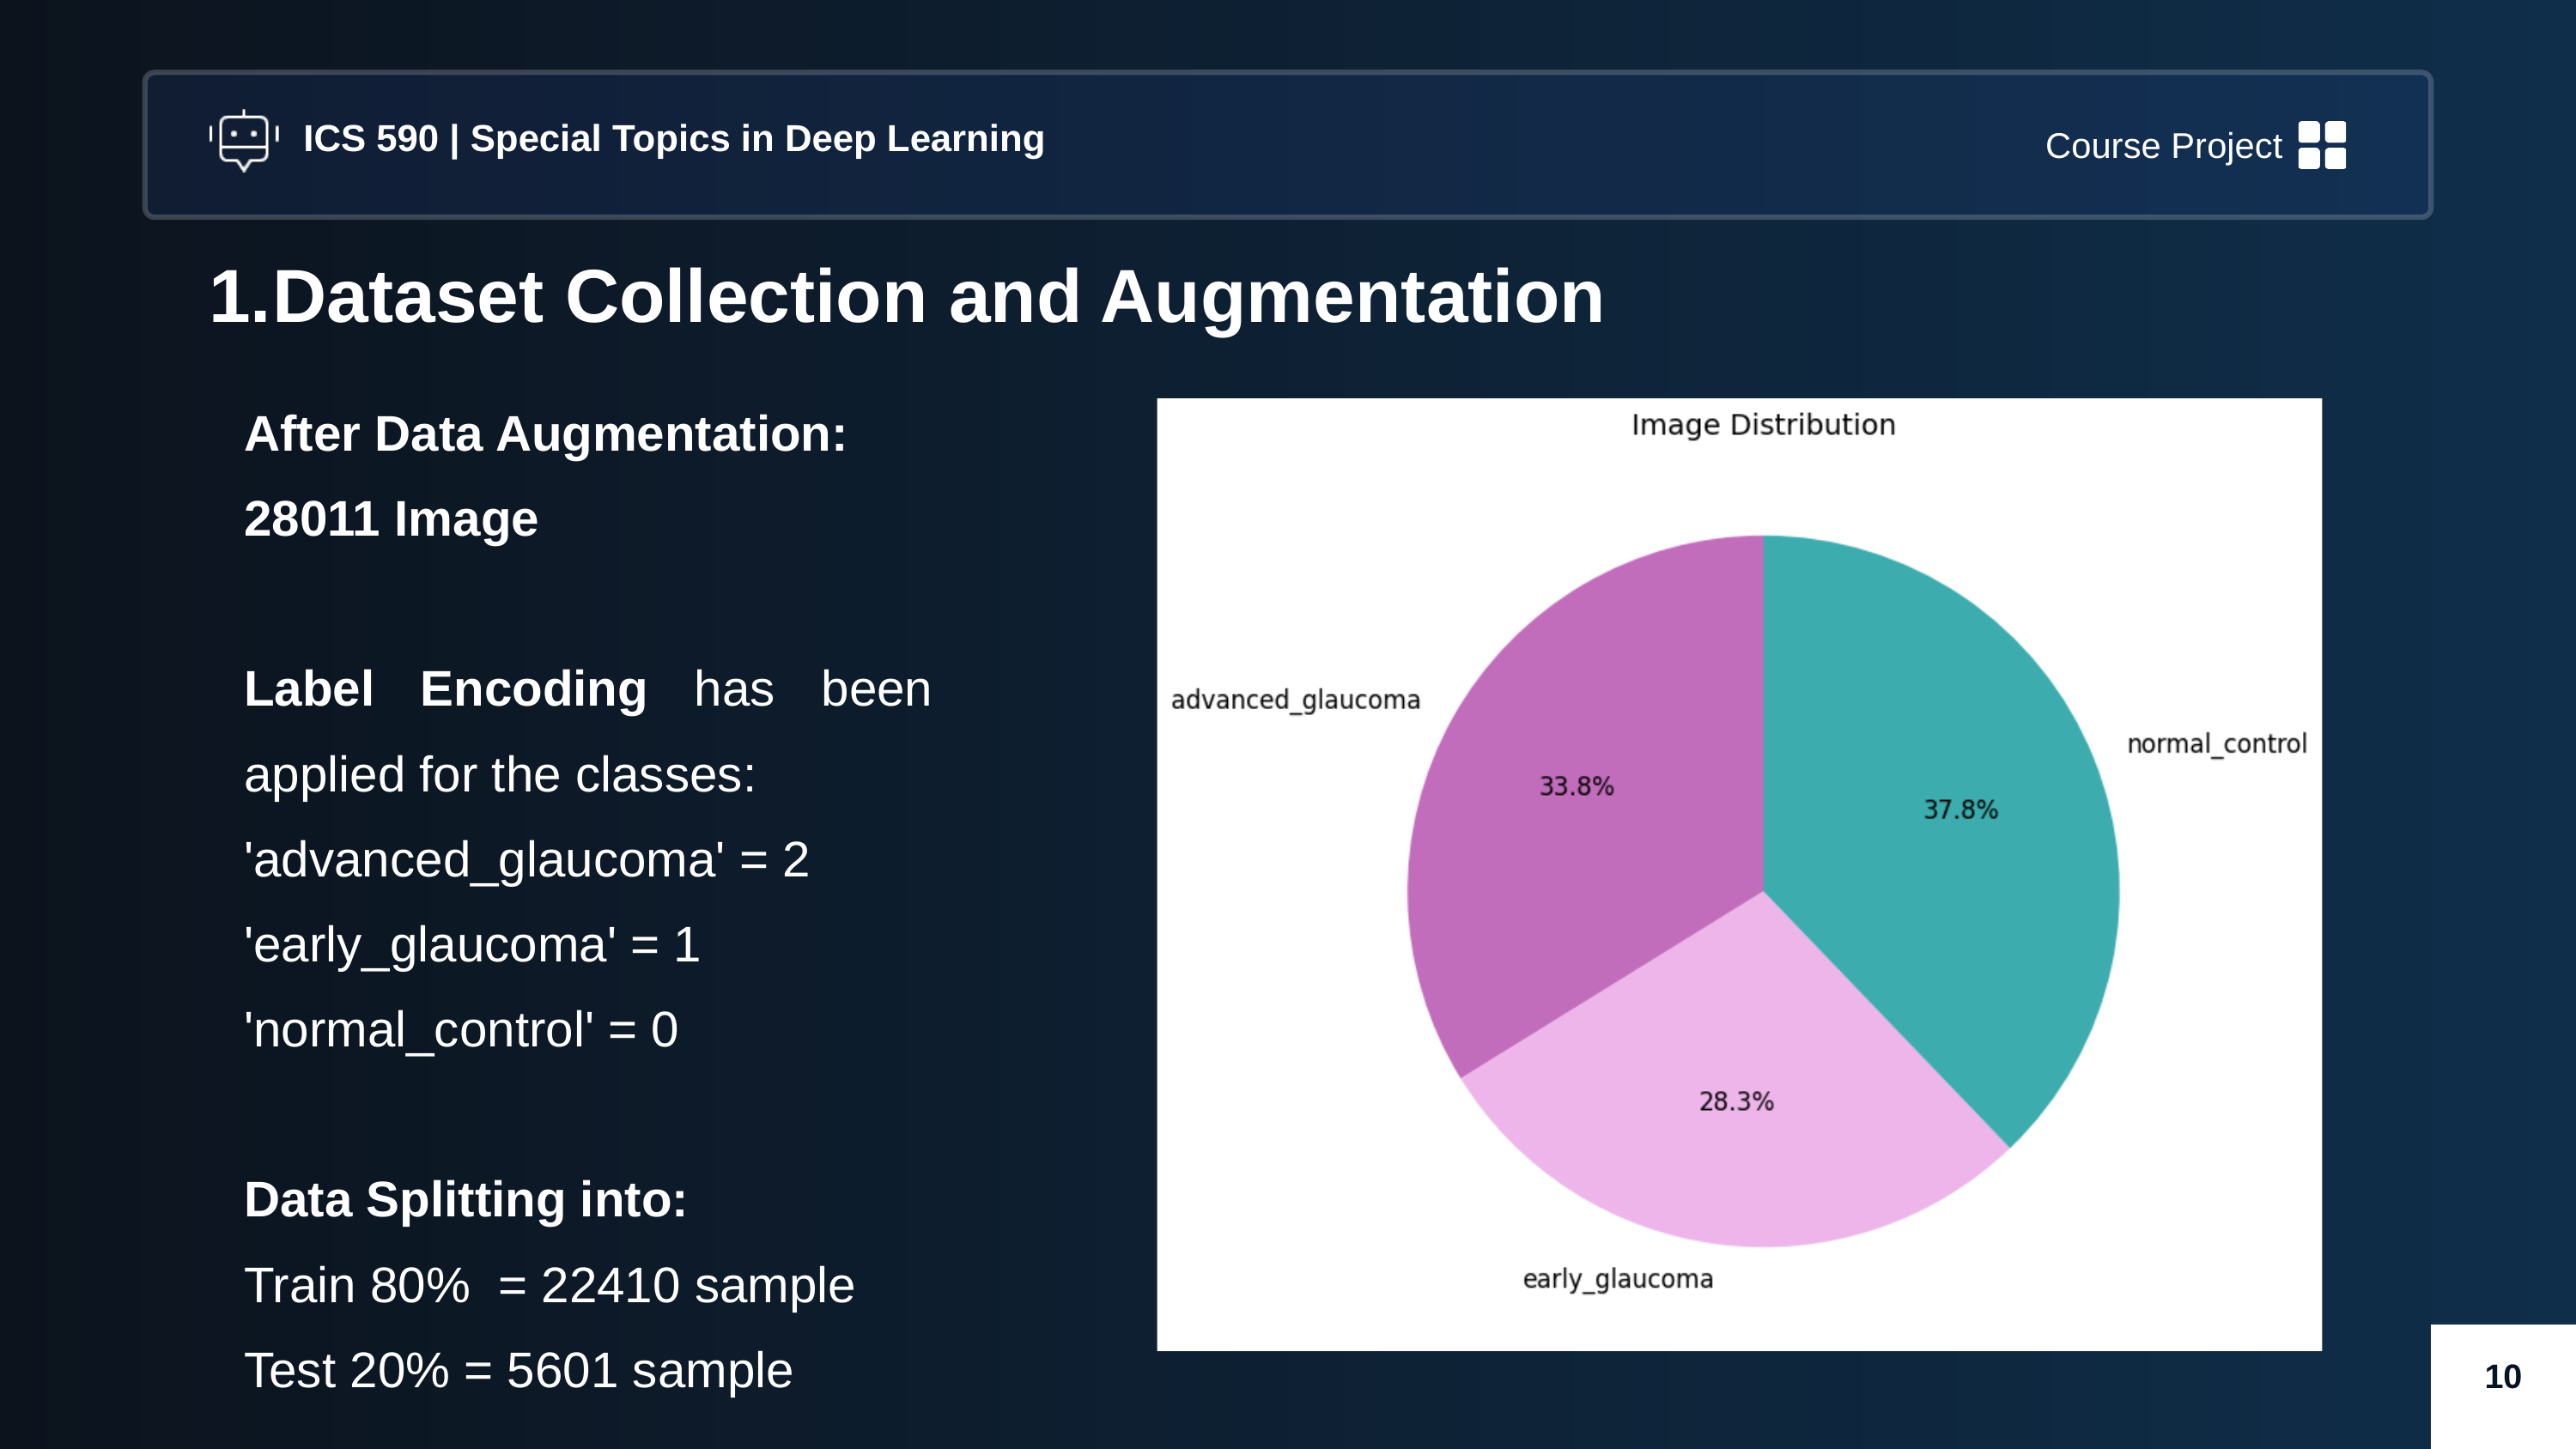

Course Project

ICS 590 | Special Topics in Deep Learning
Dataset Collection and Augmentation
After Data Augmentation:
28011 Image

Label Encoding has been applied for the classes:
'advanced_glaucoma' = 2 'early_glaucoma' = 1 'normal_control' = 0

Data Splitting into:
Train 80%  = 22410 sample
Test 20% = 5601 sample

10